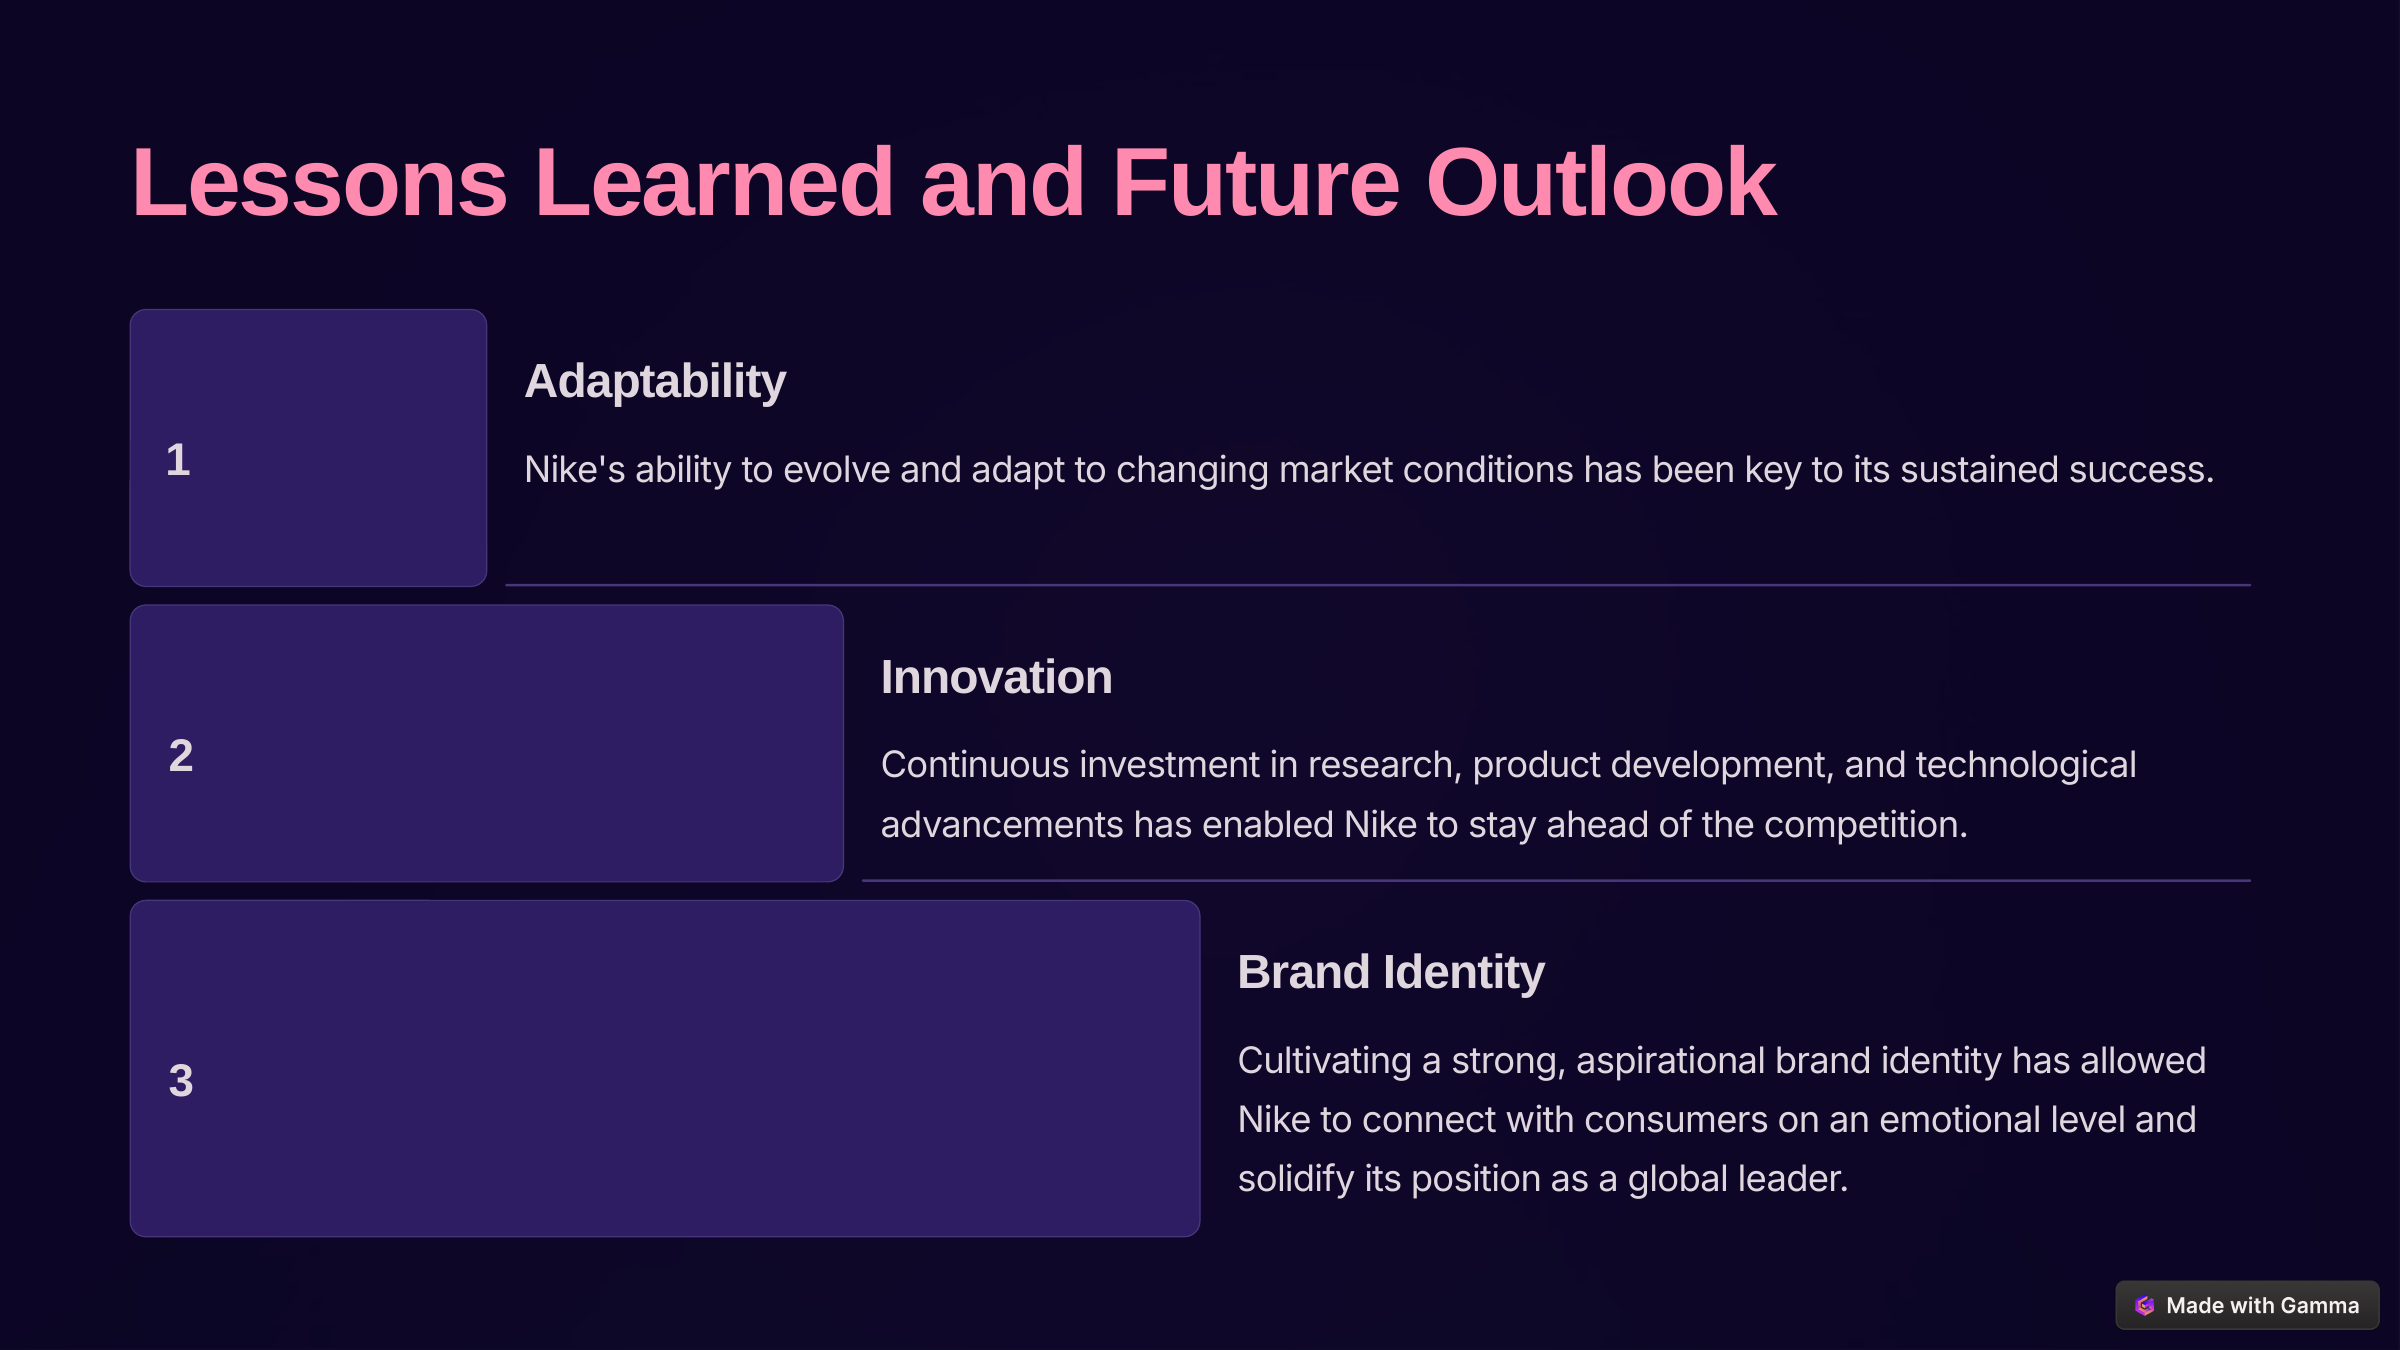

Lessons Learned and Future Outlook

Adaptability
1
Nike's ability to evolve and adapt to changing market conditions has been key to its sustained success.

Innovation
2
Continuous investment in research, product development, and technological advancements has enabled Nike to stay ahead of the competition.

Brand Identity
Cultivating a strong, aspirational brand identity has allowed Nike to connect with consumers on an emotional level and solidify its position as a global leader.
3